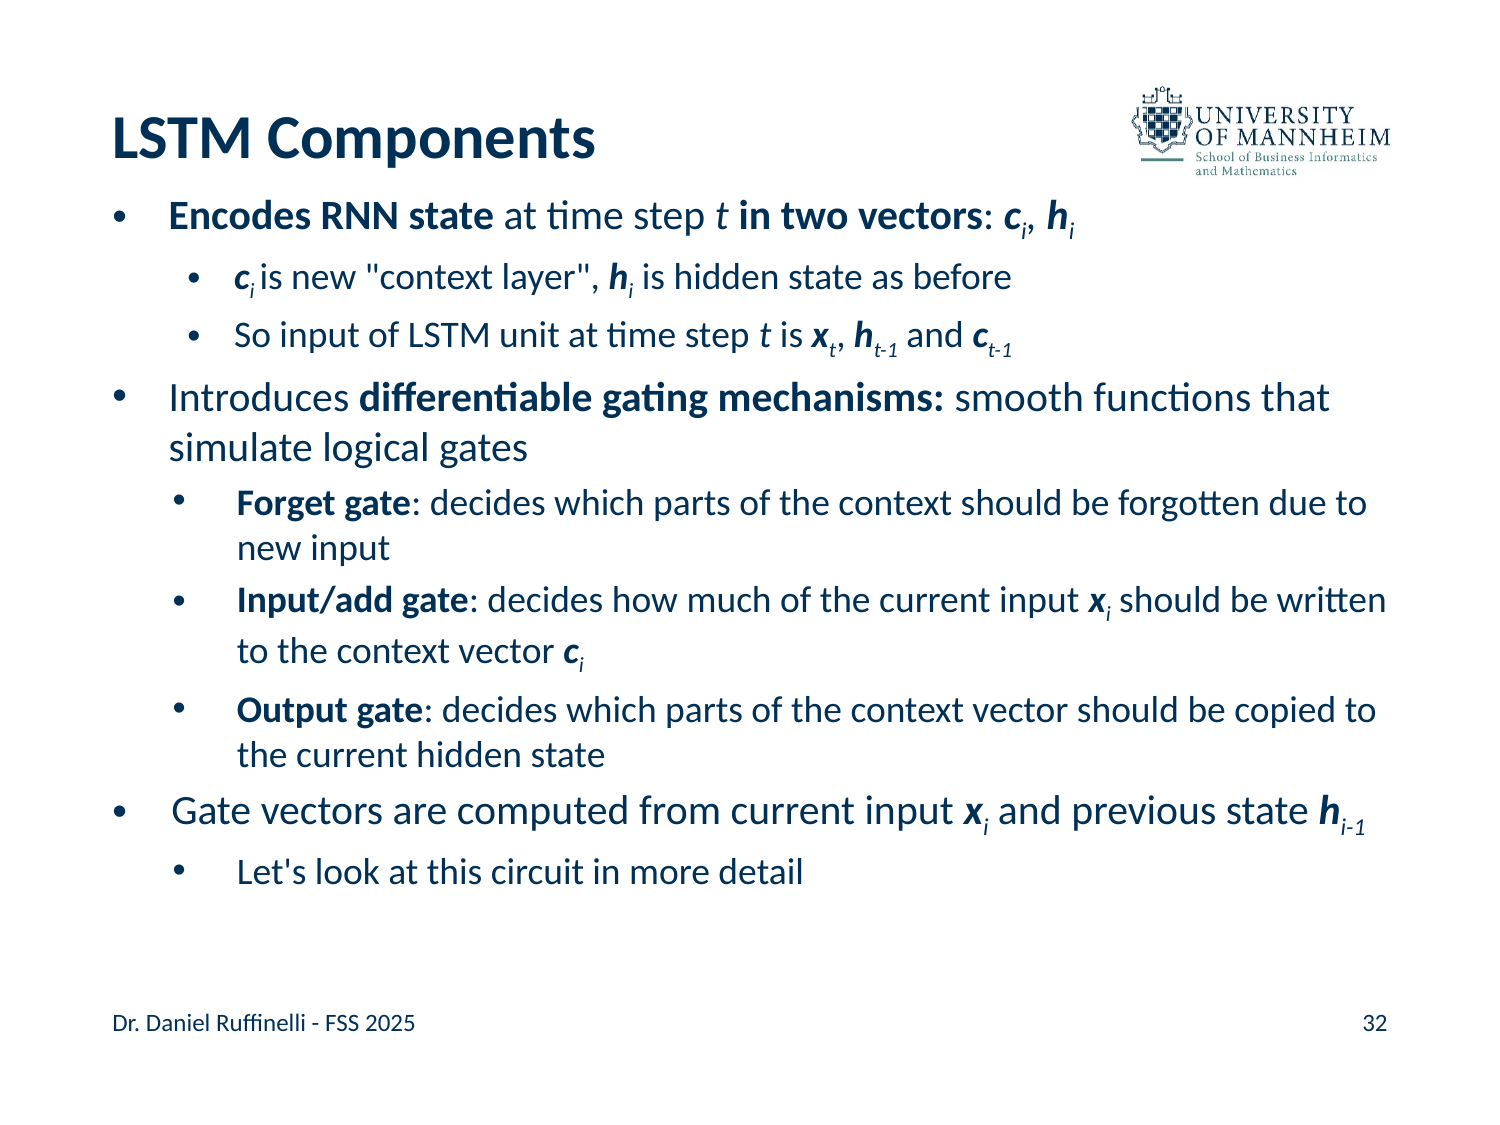

# LSTM Components
Encodes RNN state at time step t in two vectors: ci, hi
ci is new "context layer", hi is hidden state as before
So input of LSTM unit at time step t is xt, ht-1 and ct-1
Introduces differentiable gating mechanisms: smooth functions that simulate logical gates
Forget gate: decides which parts of the context should be forgotten due to new input
Input/add gate: decides how much of the current input xi should be written to the context vector ci
Output gate: decides which parts of the context vector should be copied to the current hidden state
Gate vectors are computed from current input xi and previous state hi-1
Let's look at this circuit in more detail
Dr. Daniel Ruffinelli - FSS 2025
32